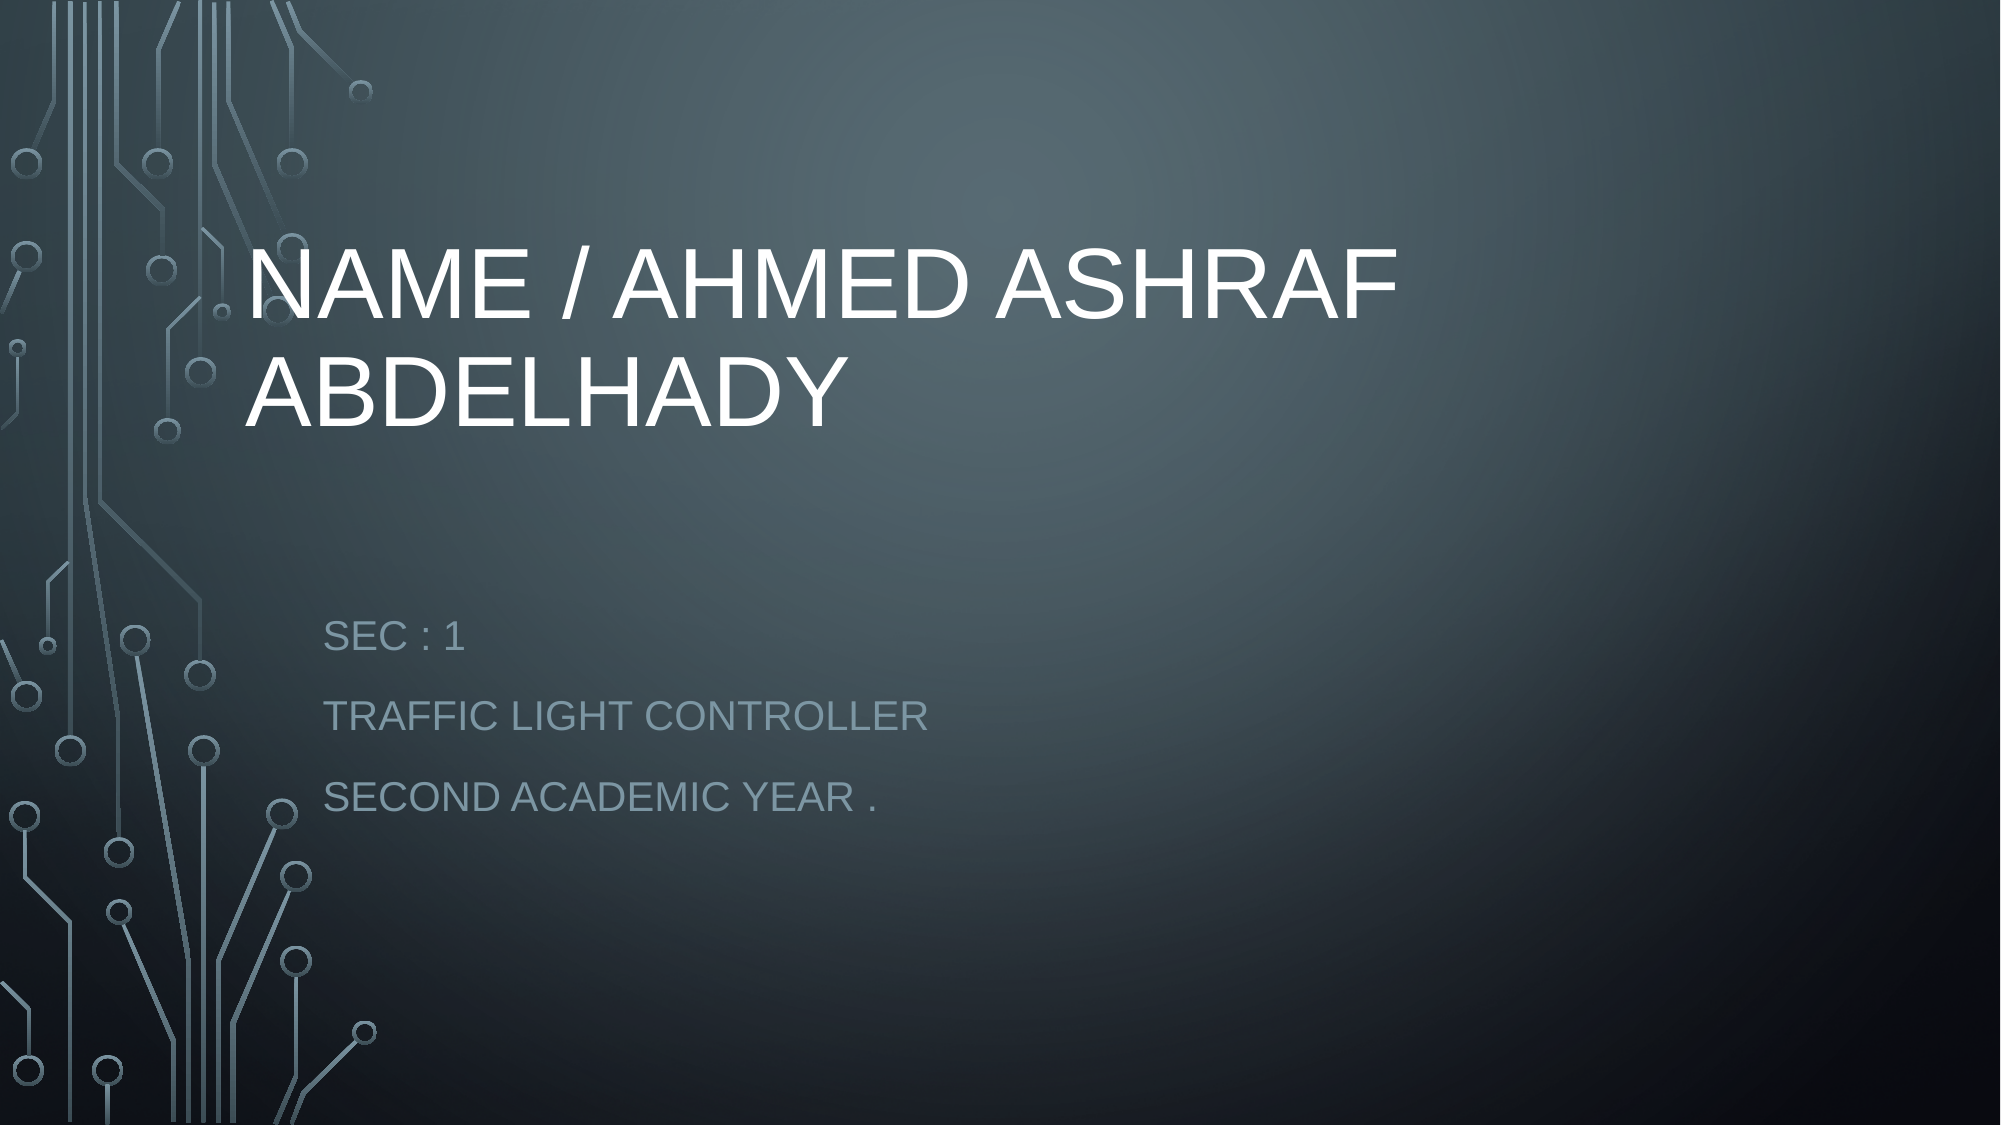

# Name / Ahmed ashraf Abdelhady
Sec : 1
Traffic light controller
Second academic year .